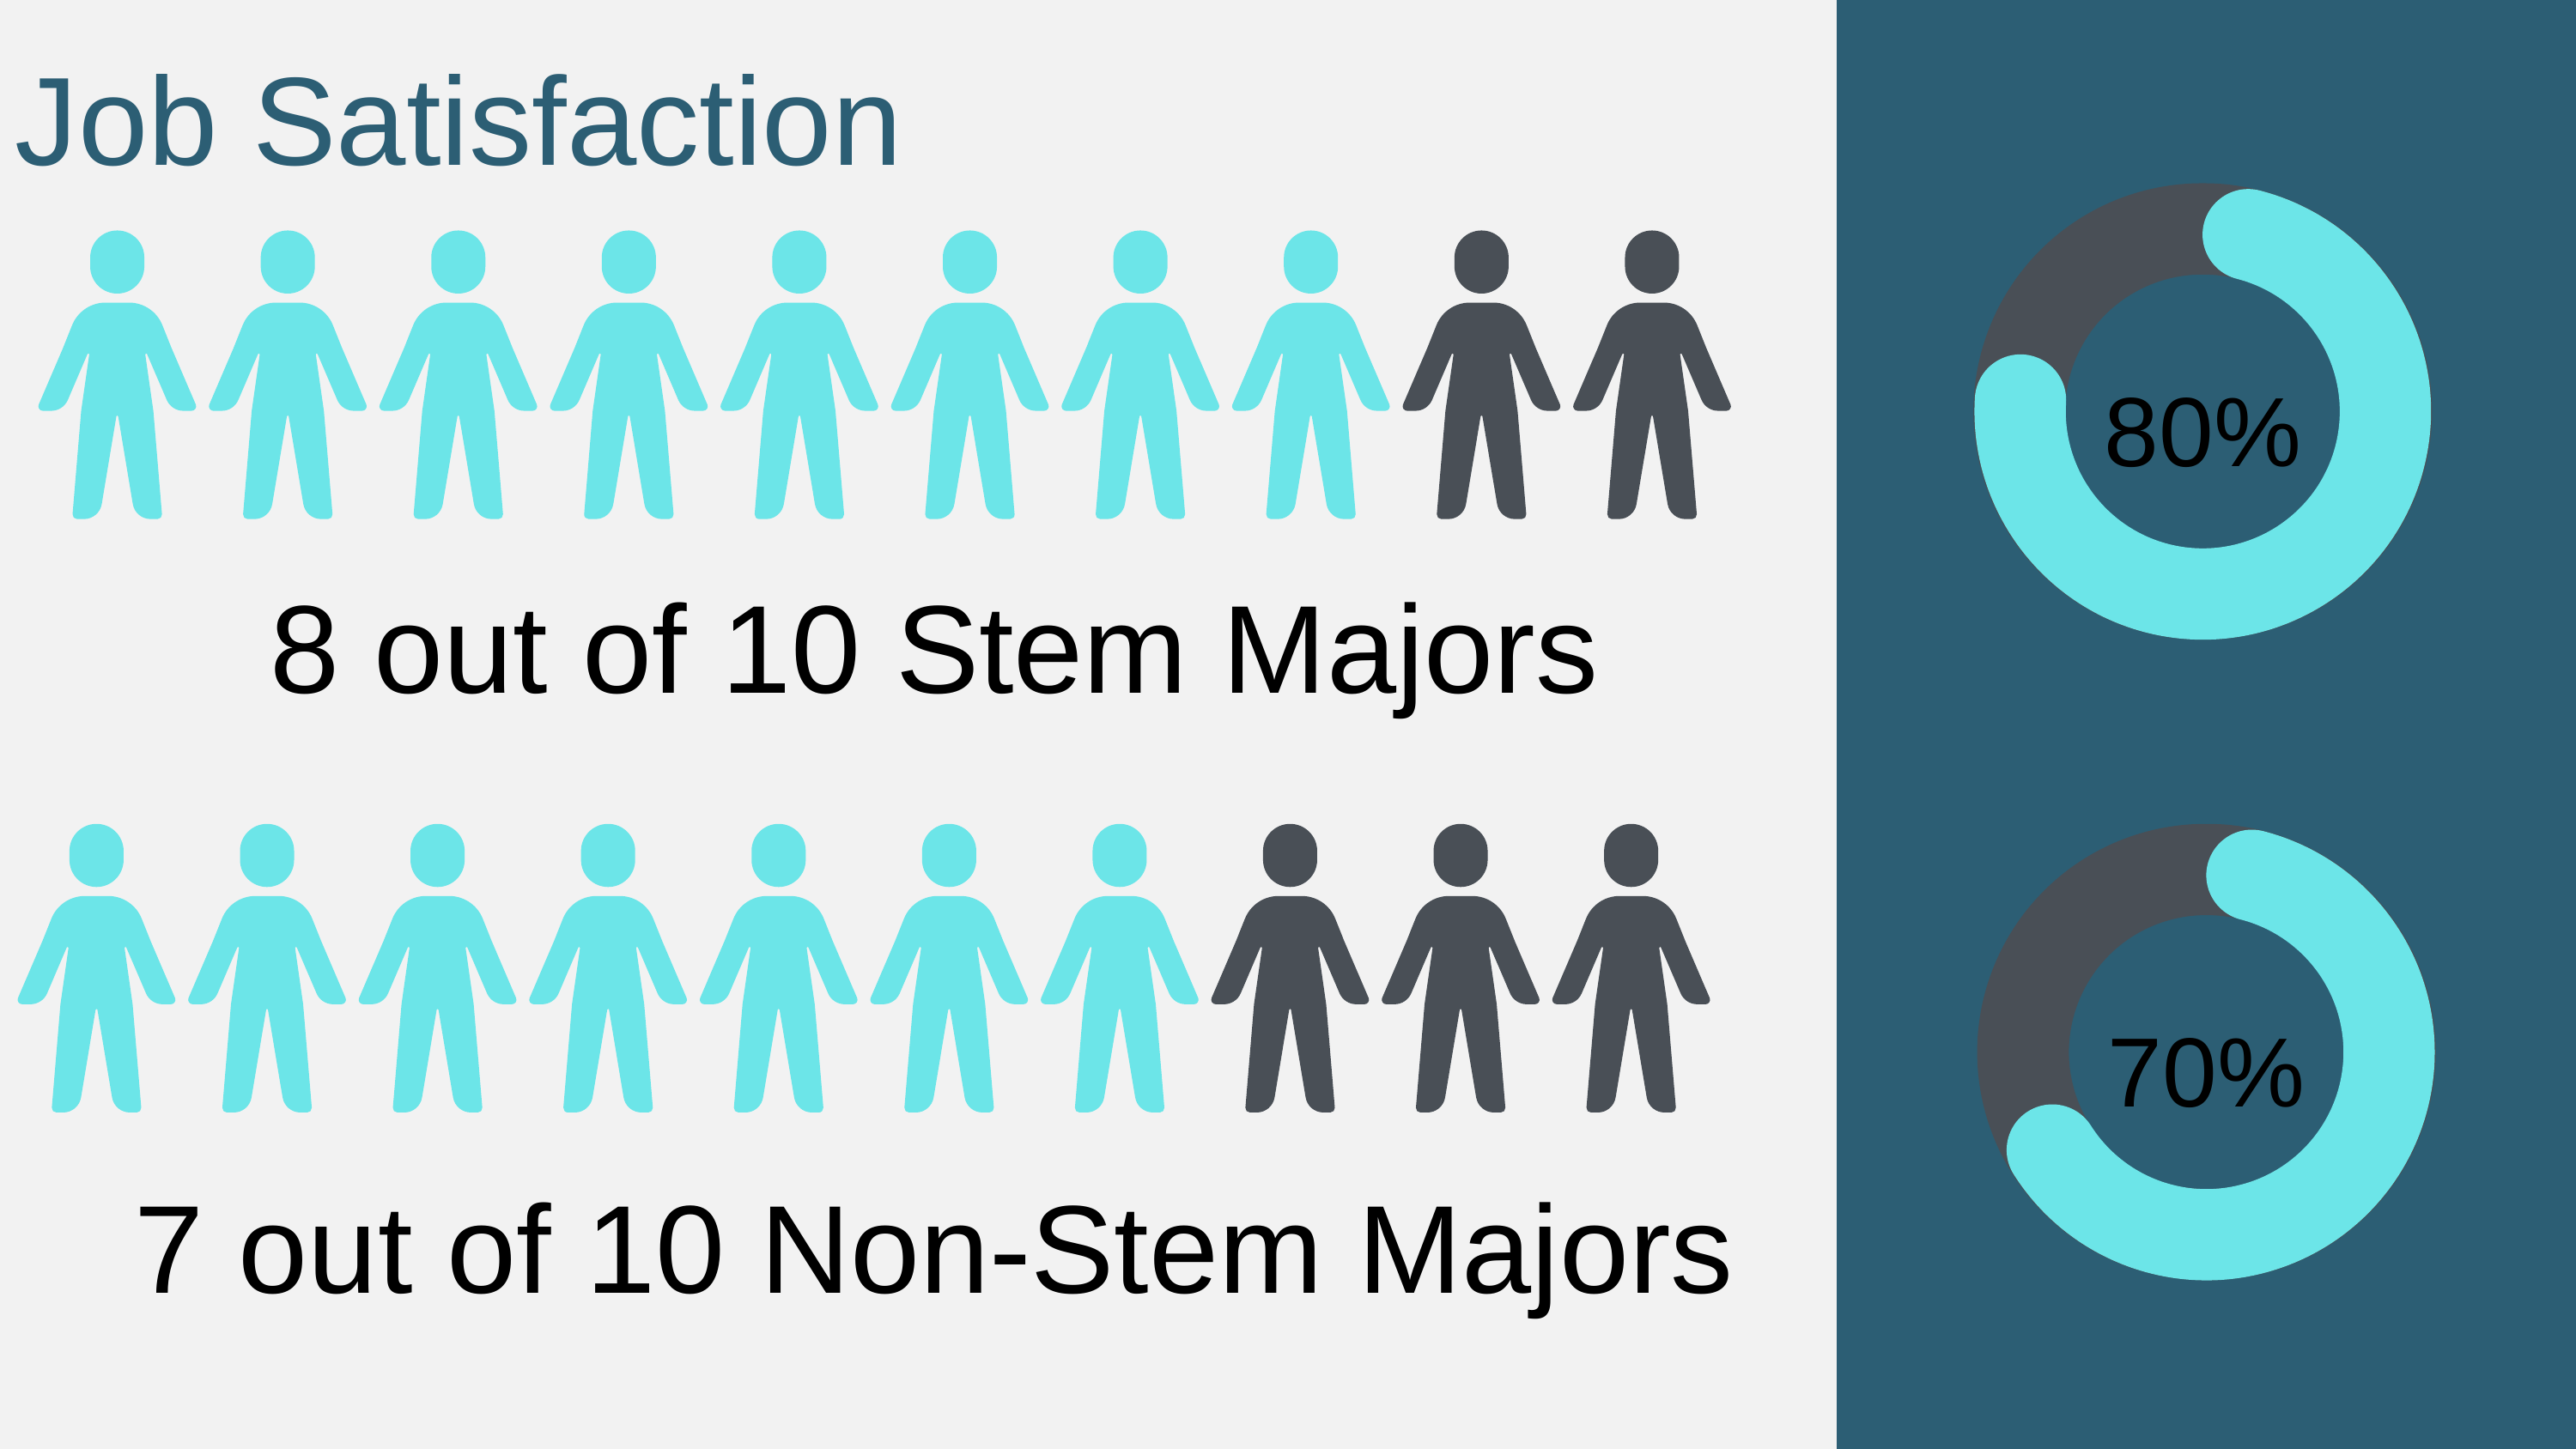

Job Satisfaction

80%

8 out of 10 Stem Majors

70%
7 out of 10 Non-Stem Majors